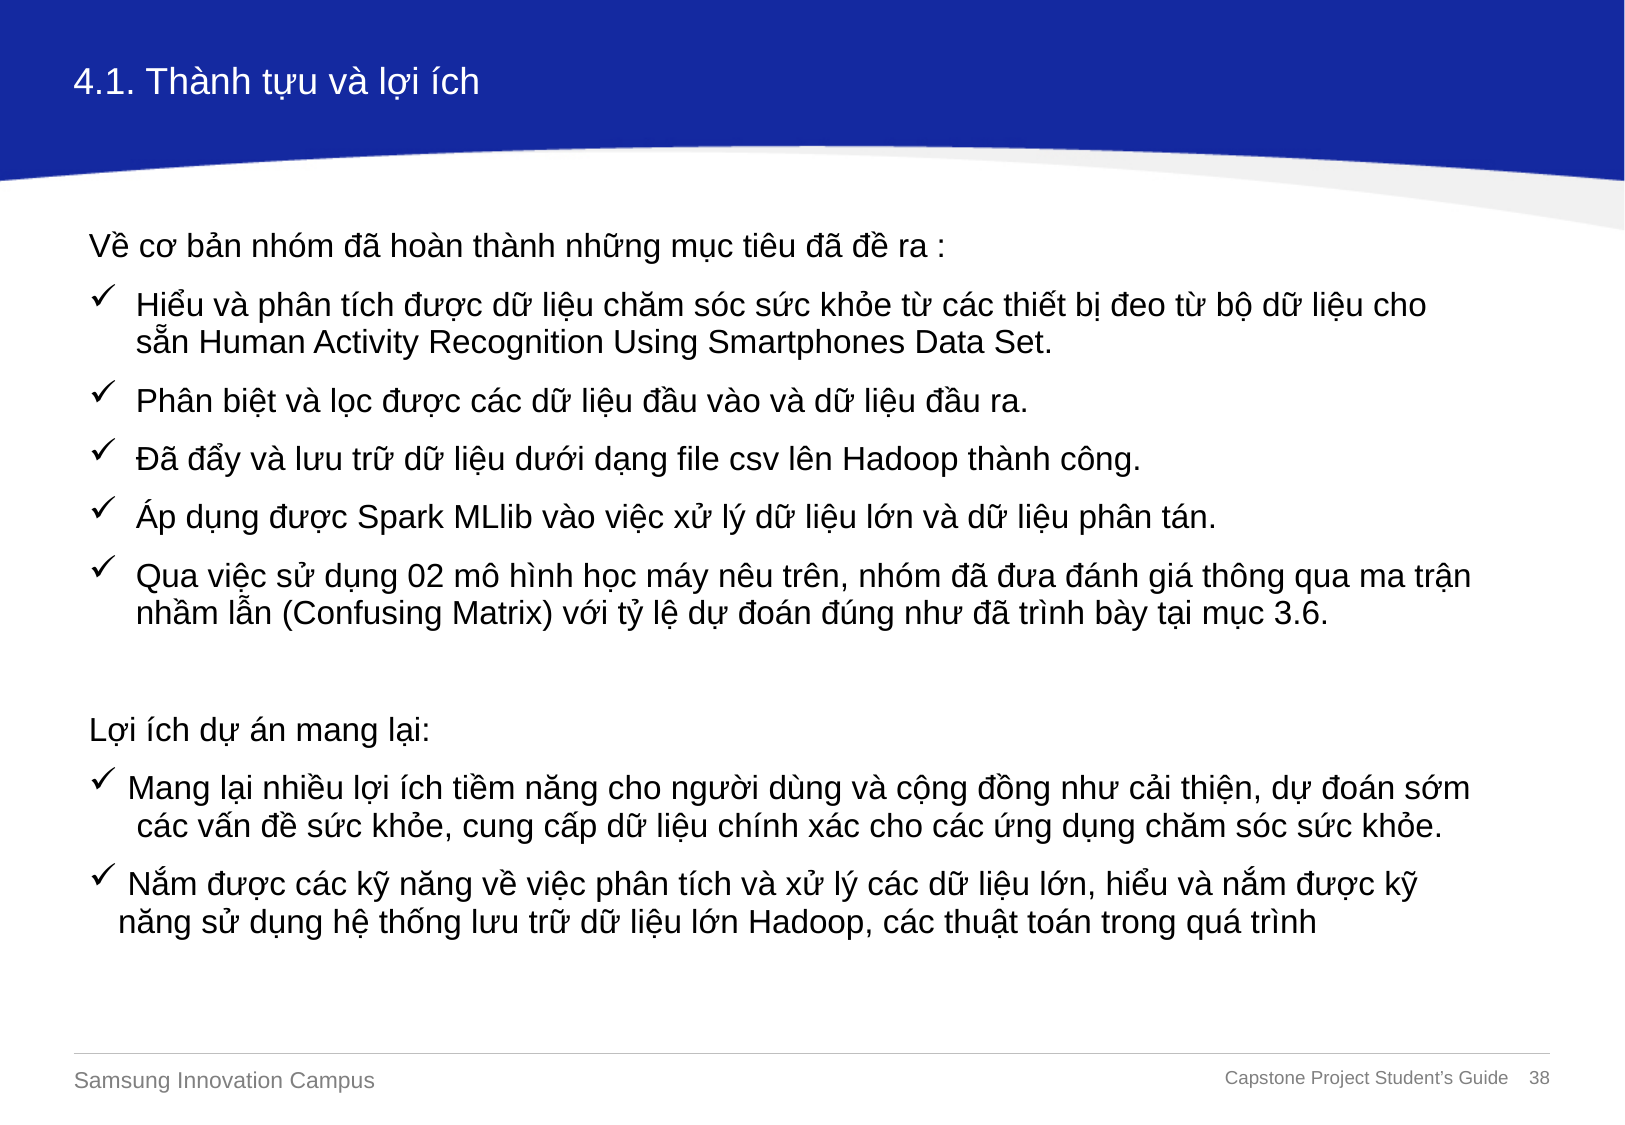

4.1. Thành tựu và lợi ích
Về cơ bản nhóm đã hoàn thành những mục tiêu đã đề ra :
Hiểu và phân tích được dữ liệu chăm sóc sức khỏe từ các thiết bị đeo từ bộ dữ liệu cho sẵn Human Activity Recognition Using Smartphones Data Set.
Phân biệt và lọc được các dữ liệu đầu vào và dữ liệu đầu ra.
Đã đẩy và lưu trữ dữ liệu dưới dạng file csv lên Hadoop thành công.
Áp dụng được Spark MLlib vào việc xử lý dữ liệu lớn và dữ liệu phân tán.
Qua việc sử dụng 02 mô hình học máy nêu trên, nhóm đã đưa đánh giá thông qua ma trận nhầm lẫn (Confusing Matrix) với tỷ lệ dự đoán đúng như đã trình bày tại mục 3.6.

Lợi ích dự án mang lại:
 Mang lại nhiều lợi ích tiềm năng cho người dùng và cộng đồng như cải thiện, dự đoán sớm   các vấn đề sức khỏe, cung cấp dữ liệu chính xác cho các ứng dụng chăm sóc sức khỏe.
 Nắm được các kỹ năng về việc phân tích và xử lý các dữ liệu lớn, hiểu và nắm được kỹ năng sử dụng hệ thống lưu trữ dữ liệu lớn Hadoop, các thuật toán trong quá trình